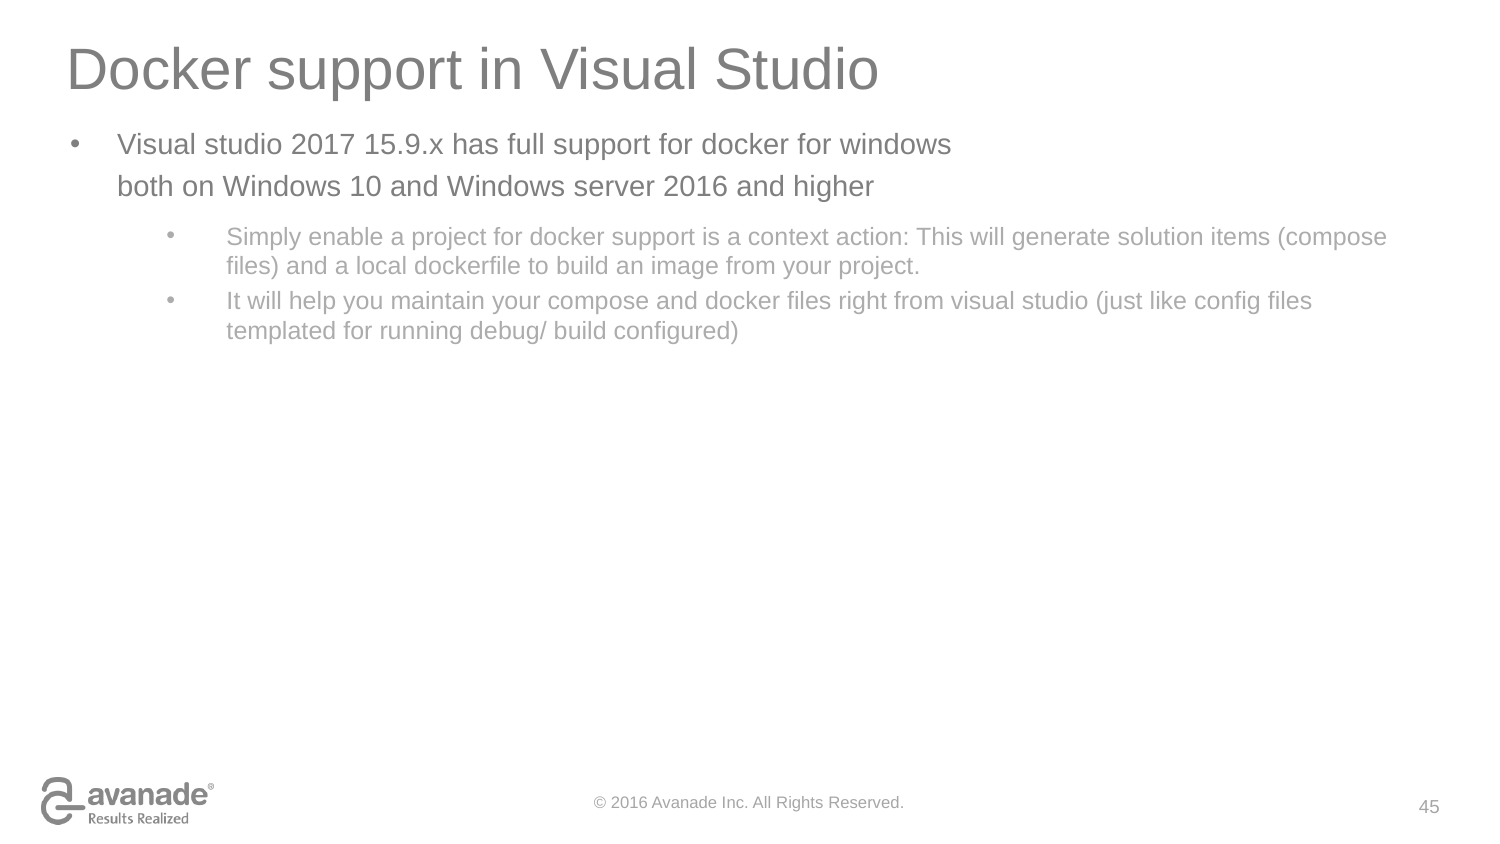

# Docker support in Visual Studio
Visual studio 2017 15.9.x has full support for docker for windows
both on Windows 10 and Windows server 2016 and higher
Simply enable a project for docker support is a context action: This will generate solution items (compose files) and a local dockerfile to build an image from your project.
It will help you maintain your compose and docker files right from visual studio (just like config files templated for running debug/ build configured)